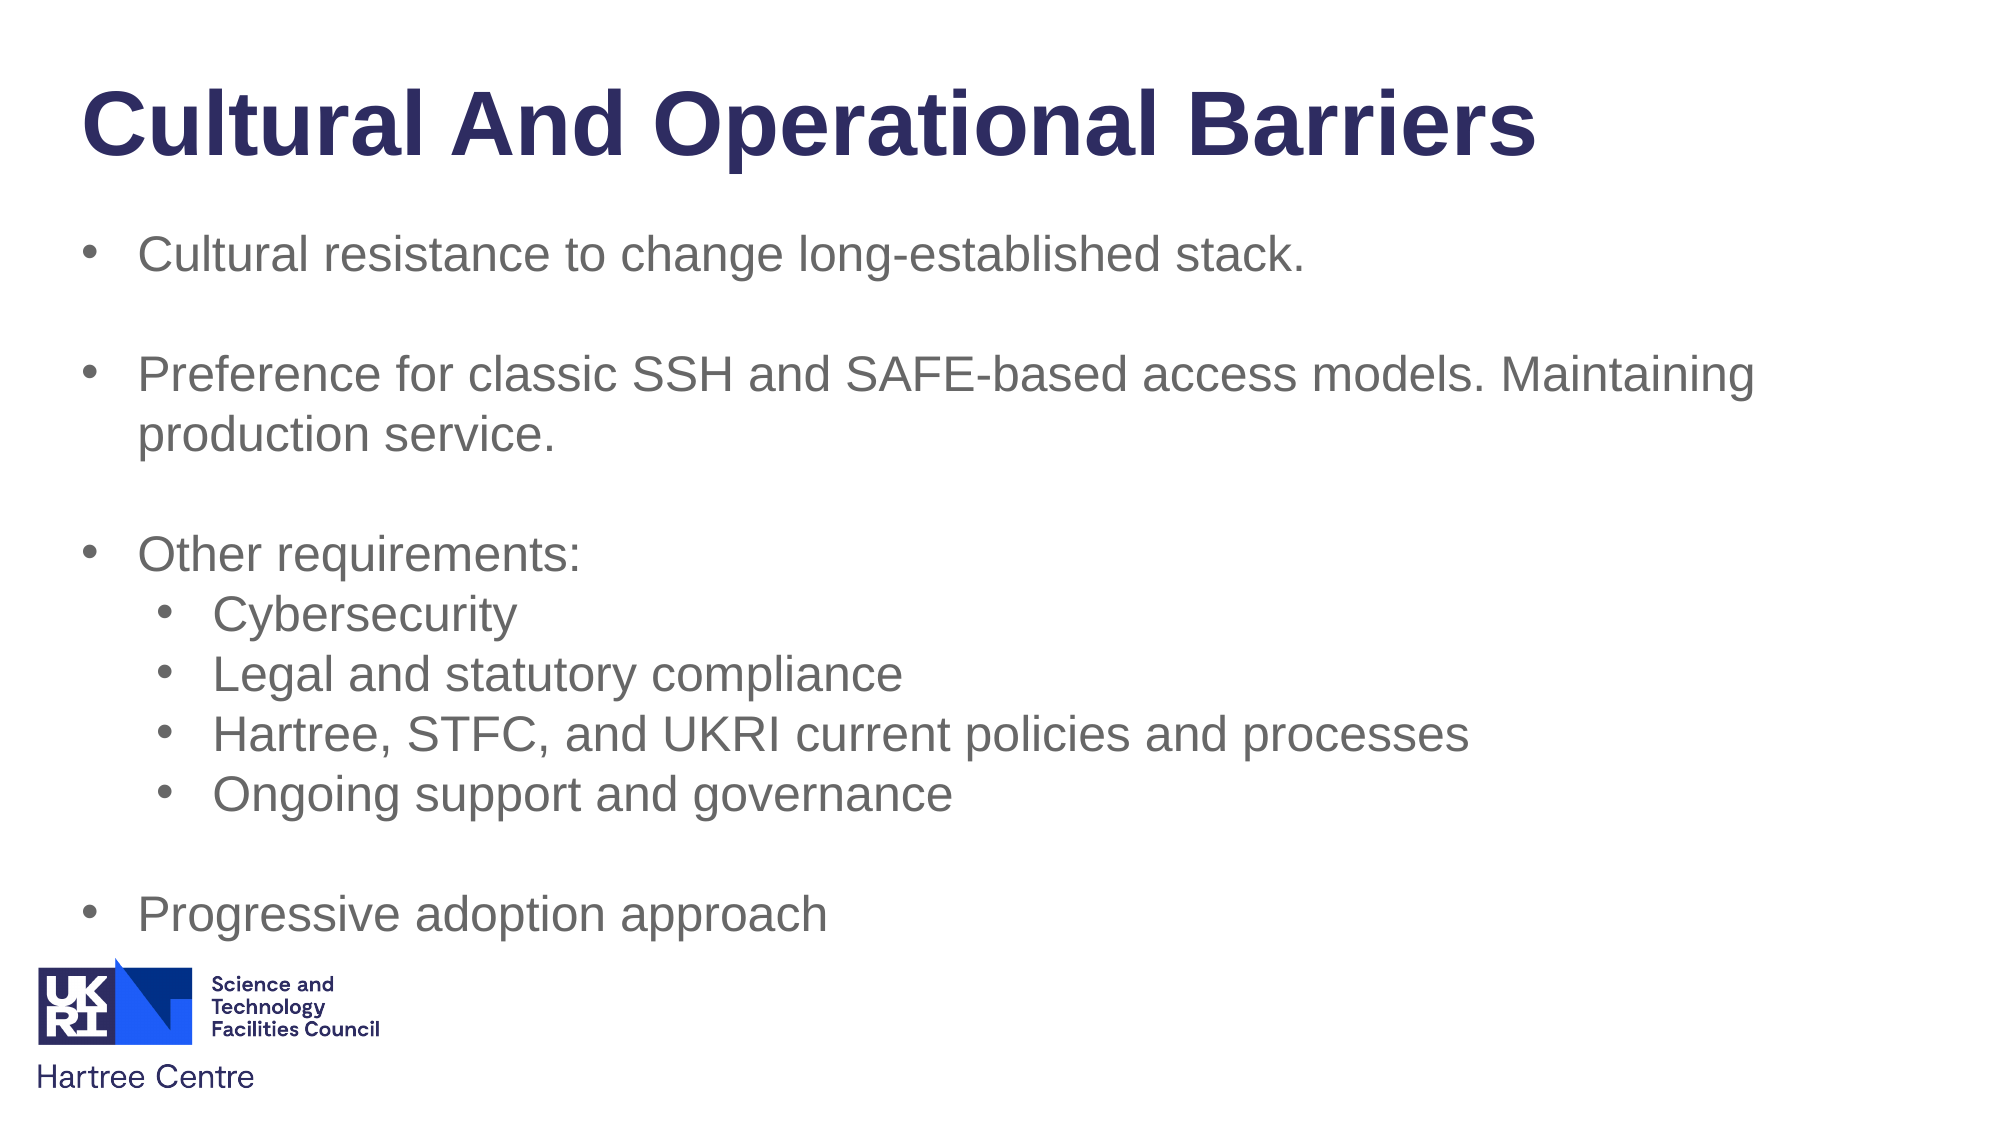

Cultural And Operational Barriers
Cultural resistance to change long-established stack.

Preference for classic SSH and SAFE-based access models. Maintaining production service.

Other requirements:
Cybersecurity
Legal and statutory compliance
Hartree, STFC, and UKRI current policies and processes
Ongoing support and governance

Progressive adoption approach